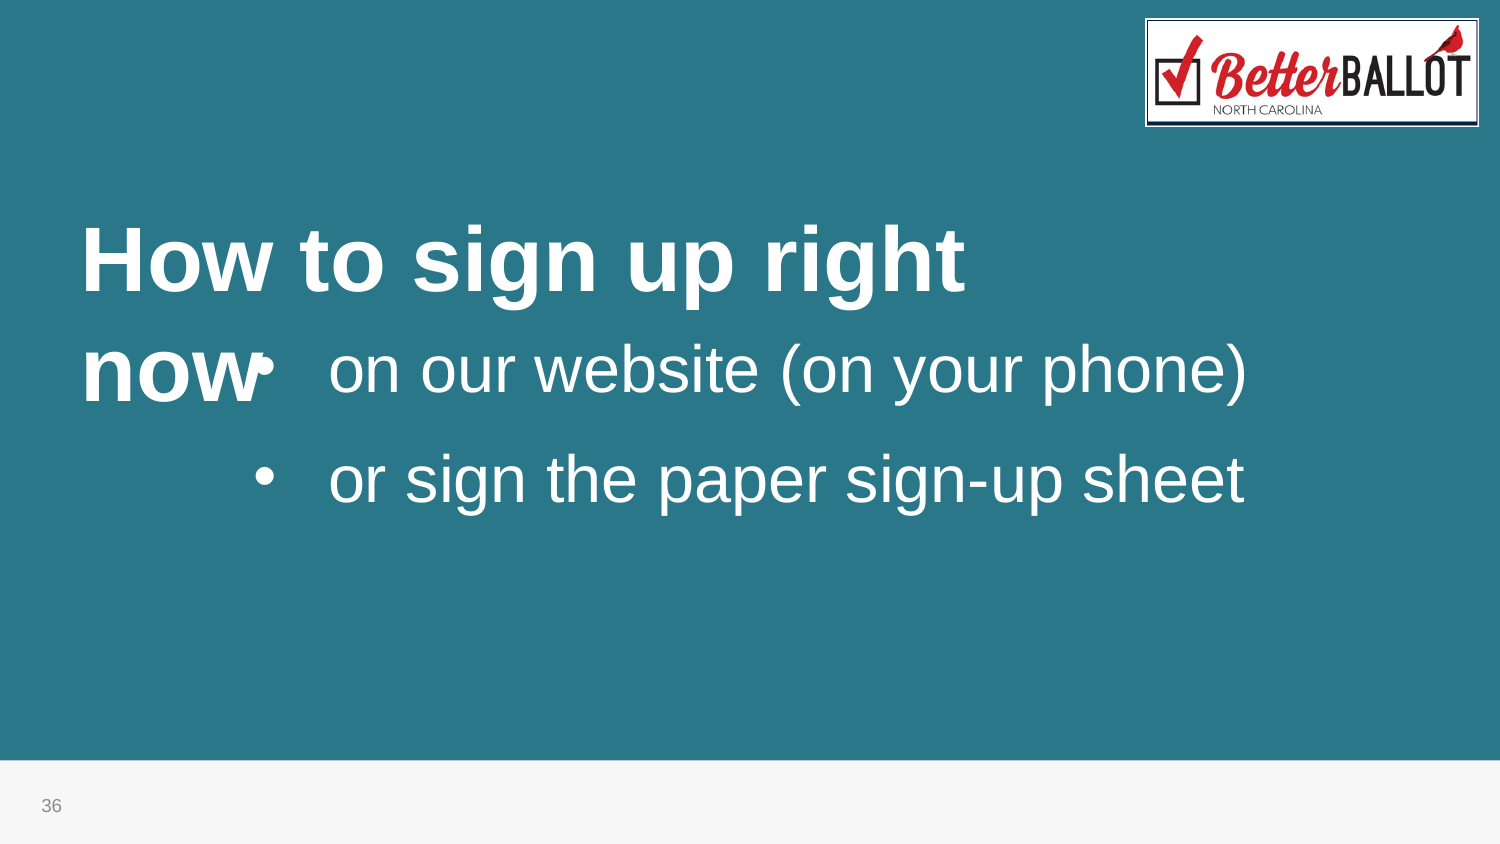

How to sign up right now
on our website (on your phone)
or sign the paper sign-up sheet
36